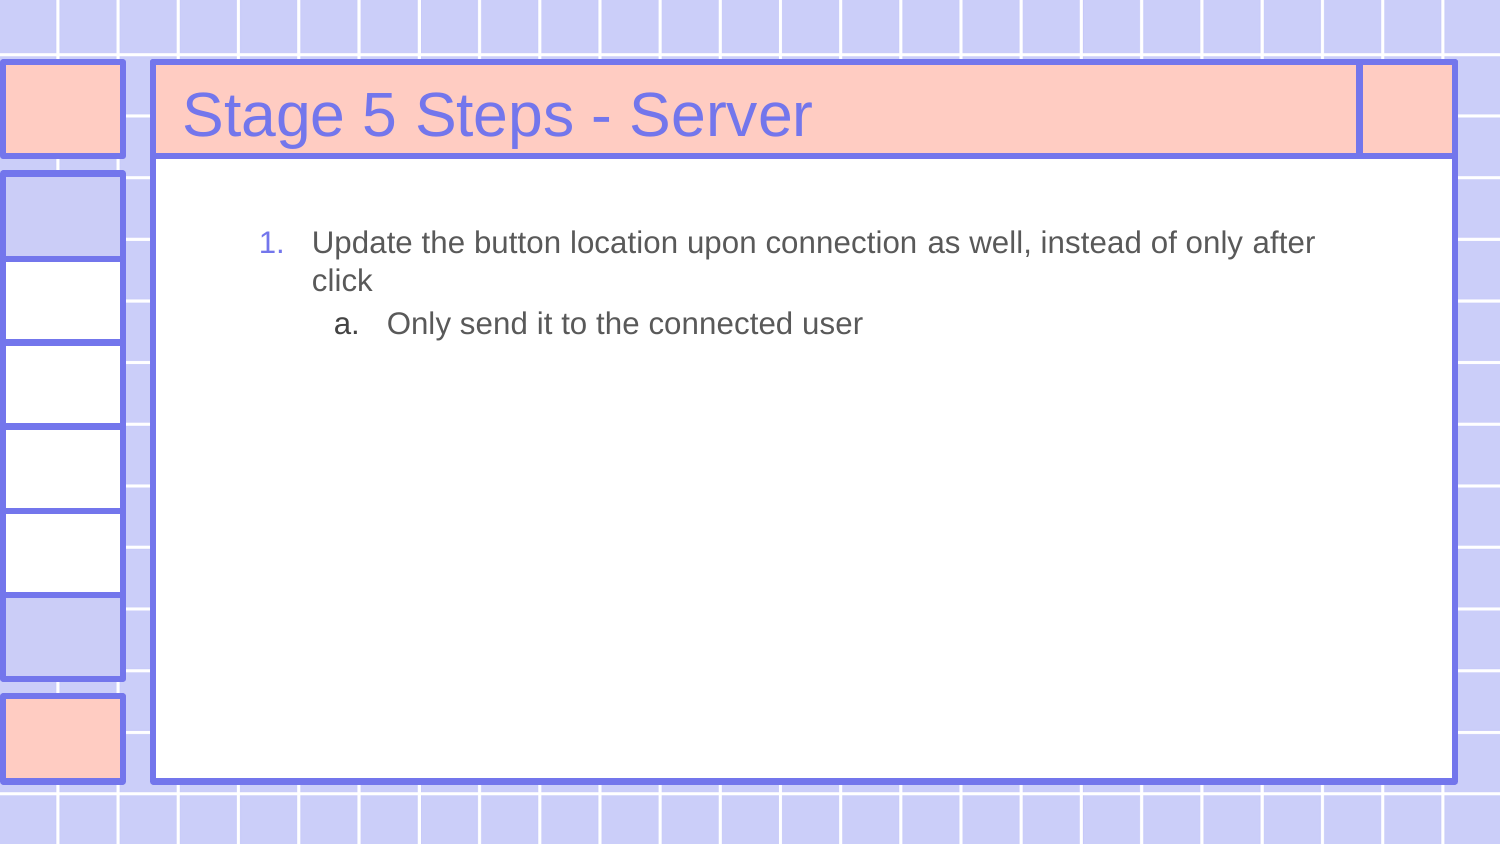

# Stage 5 Steps - Server

Update the button location upon connection as well, instead of only after click
Only send it to the connected user